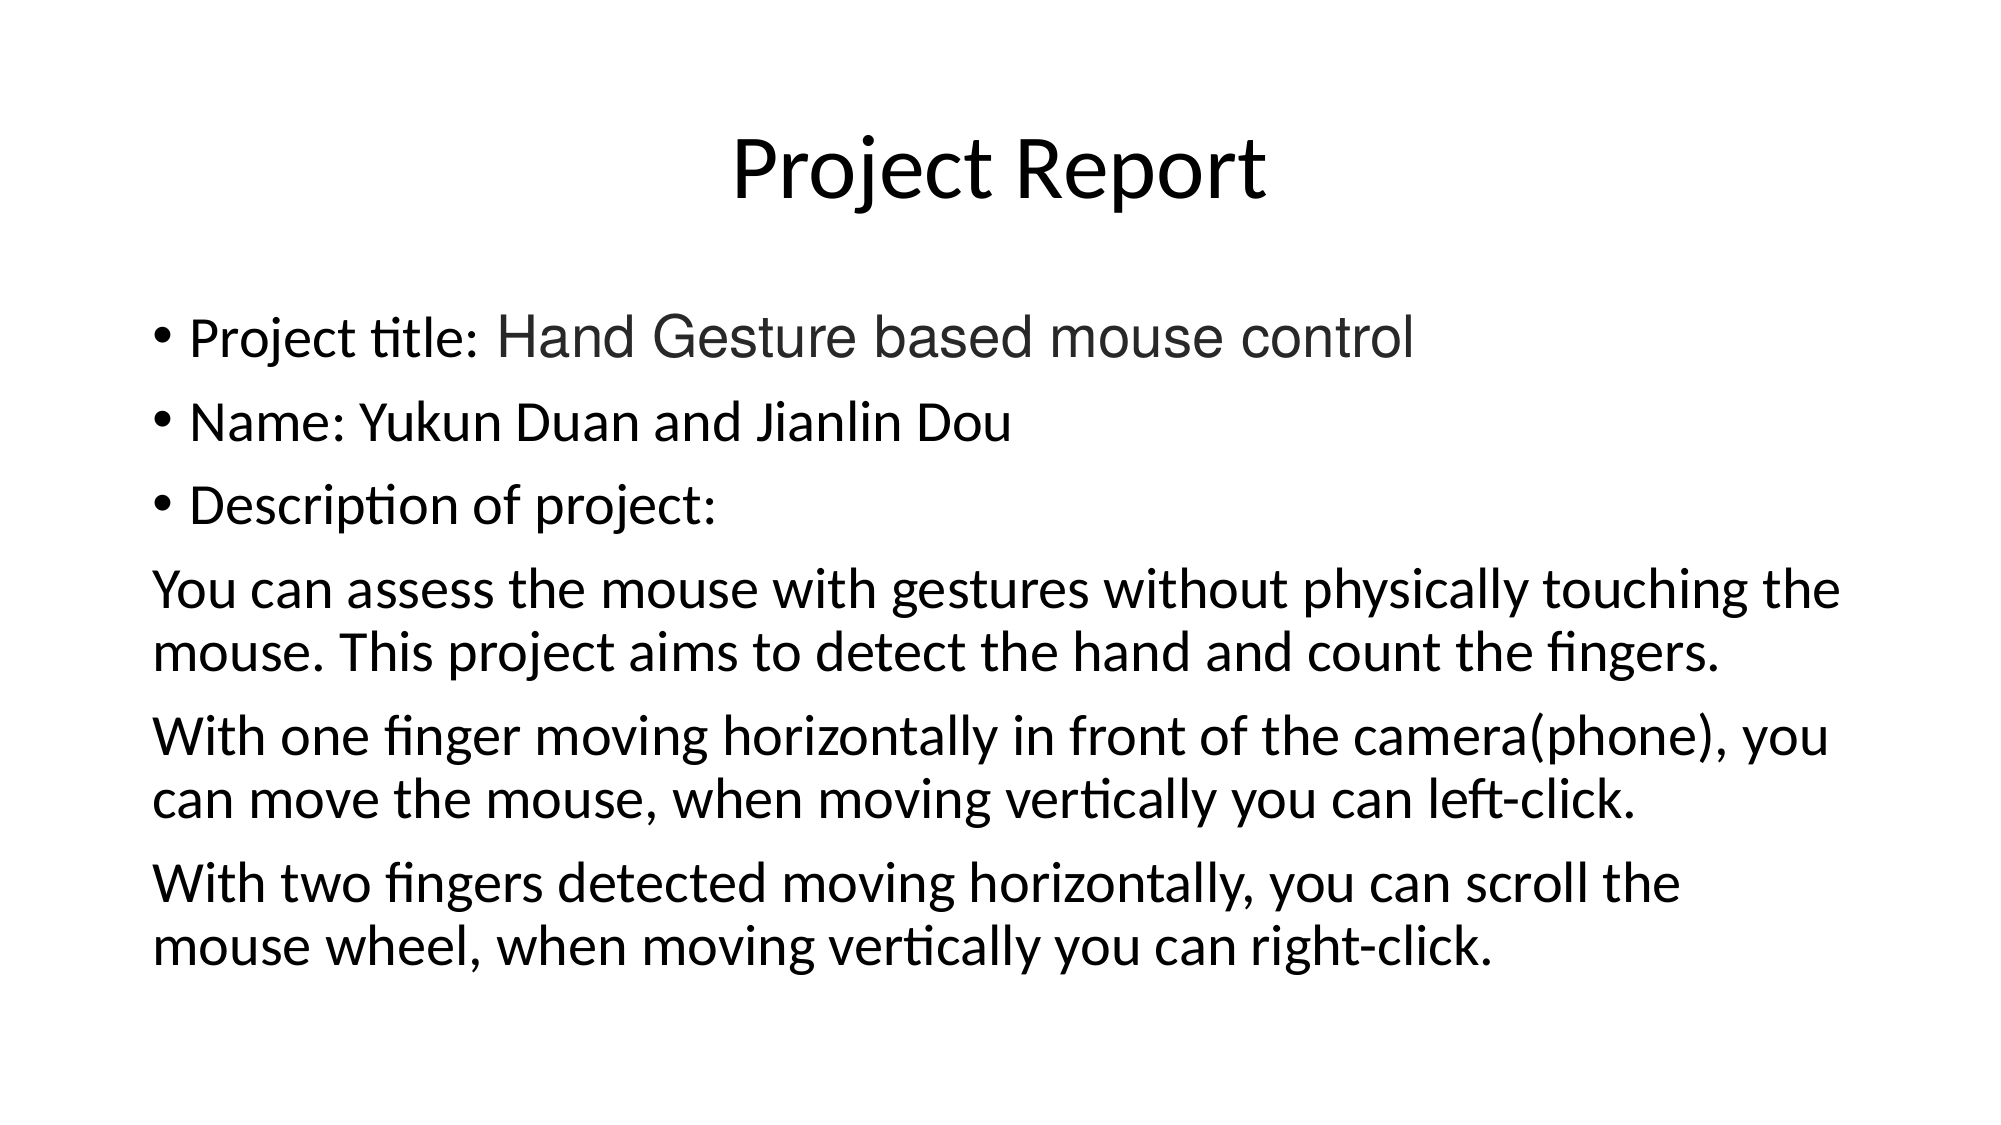

# Project Report
Project title: Hand Gesture based mouse control
Name: Yukun Duan and Jianlin Dou
Description of project:
You can assess the mouse with gestures without physically touching the mouse. This project aims to detect the hand and count the fingers.
With one finger moving horizontally in front of the camera(phone), you can move the mouse, when moving vertically you can left-click.
With two fingers detected moving horizontally, you can scroll the mouse wheel, when moving vertically you can right-click.